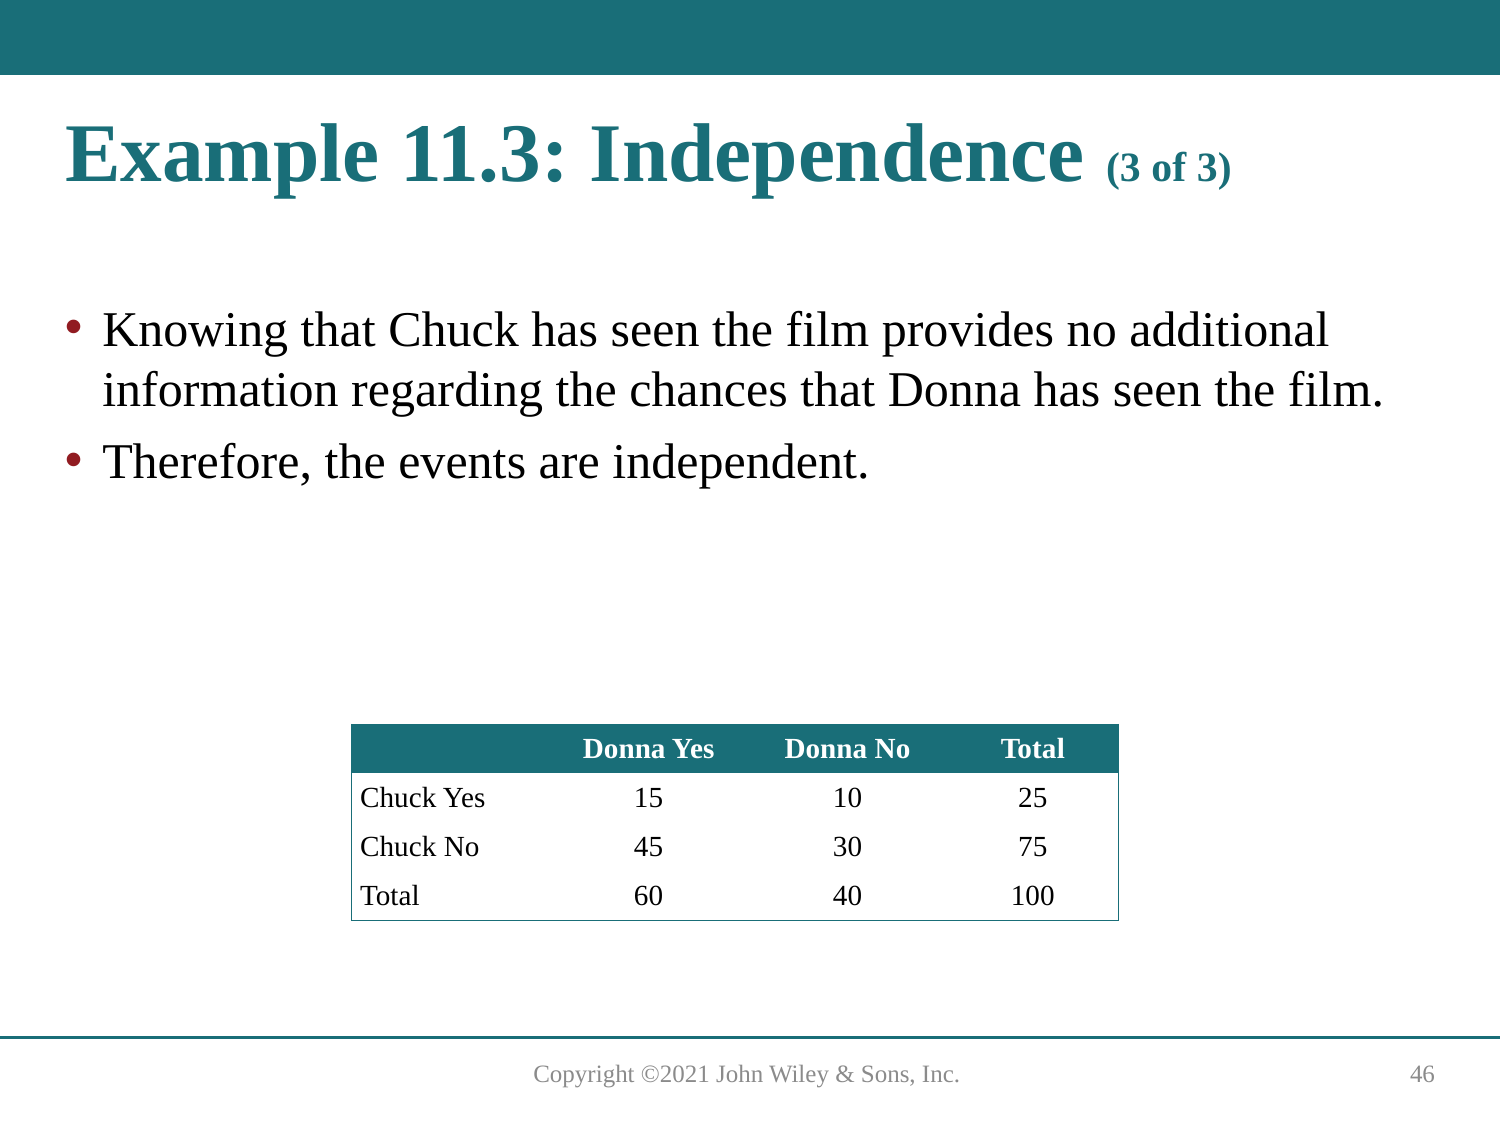

# Example 11.3: Independence (3 of 3)
Knowing that Chuck has seen the film provides no additional information regarding the chances that Donna has seen the film.
Therefore, the events are independent.
|  | Donna Yes | Donna No | Total |
| --- | --- | --- | --- |
| Chuck Yes | 15 | 10 | 25 |
| Chuck No | 45 | 30 | 75 |
| Total | 60 | 40 | 100 |